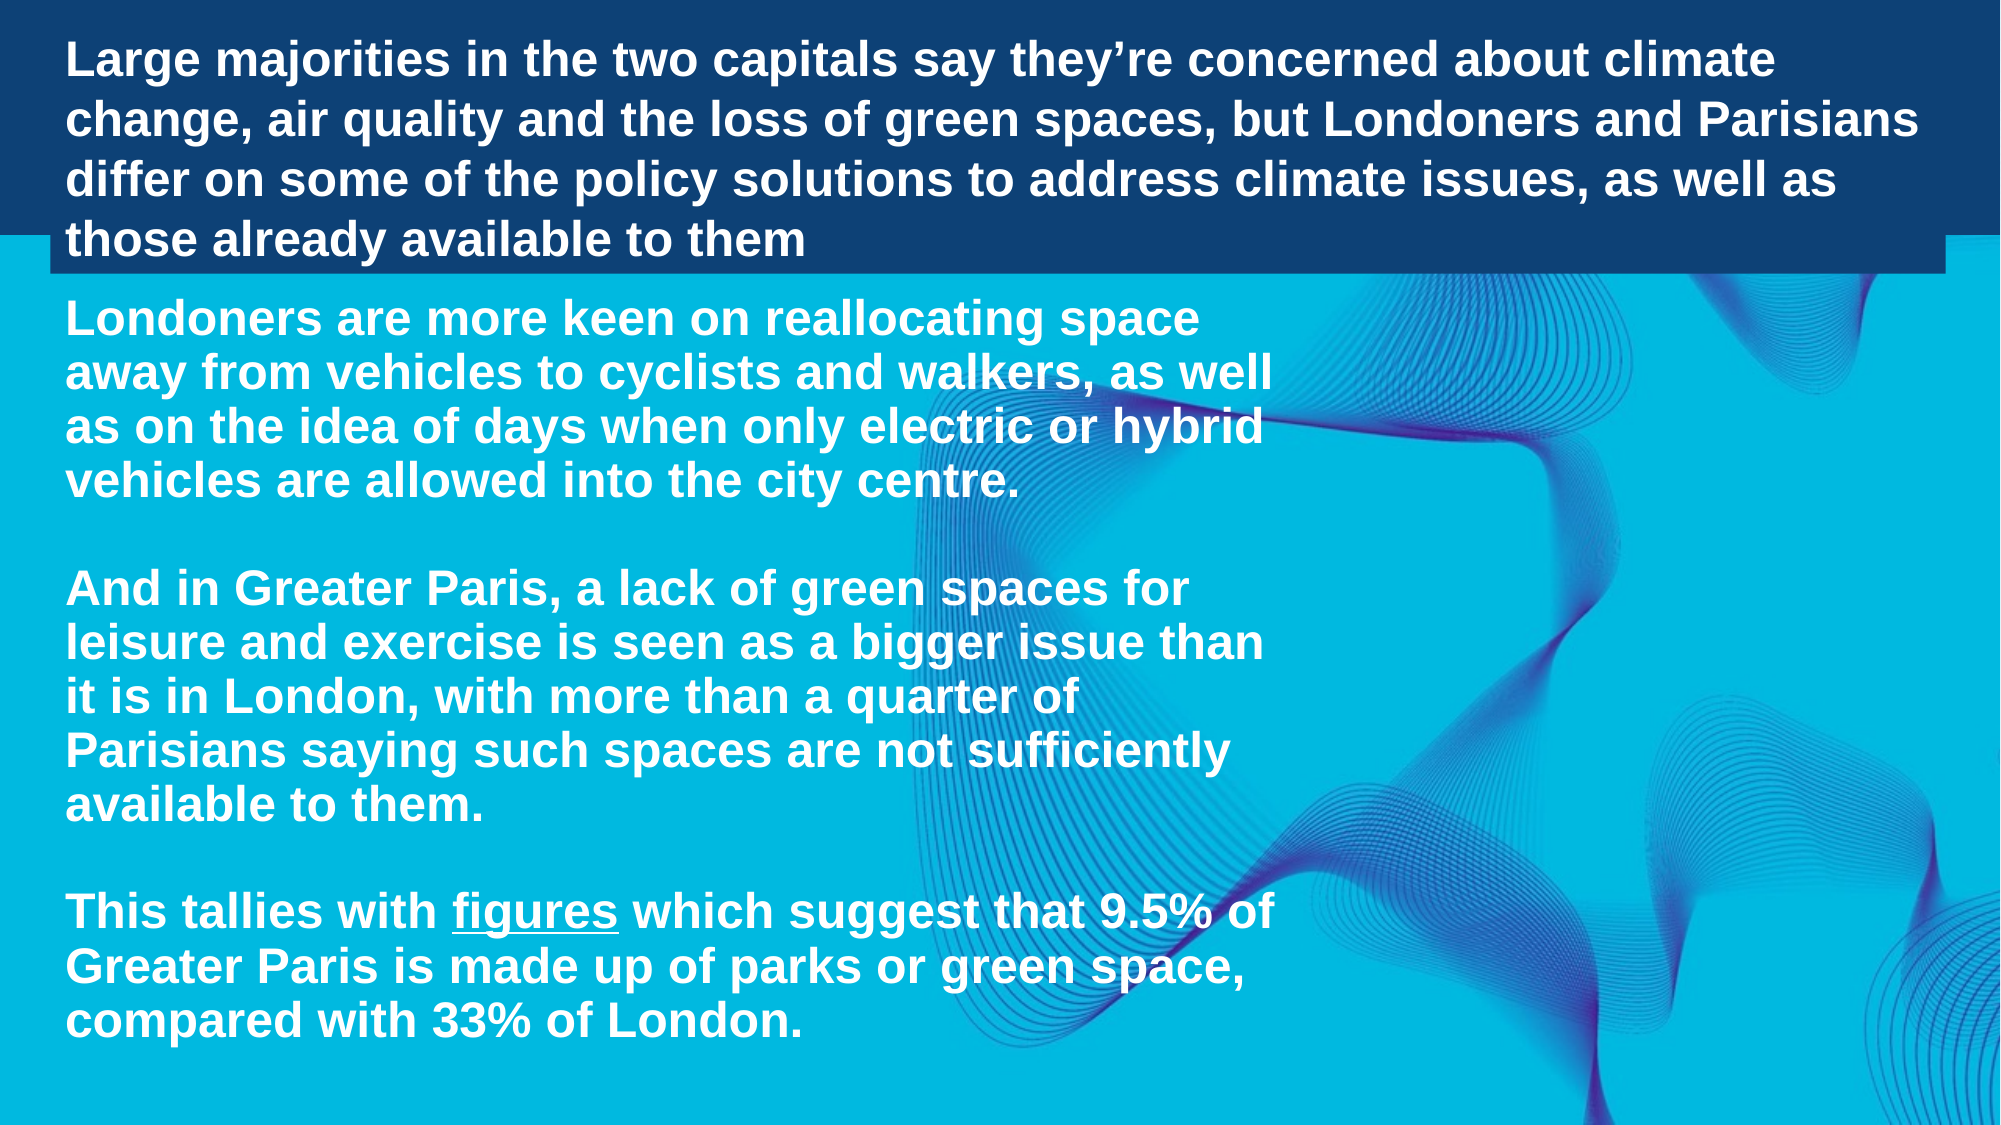

Large majorities in the two capitals say they’re concerned about climate change, air quality and the loss of green spaces, but Londoners and Parisians differ on some of the policy solutions to address climate issues, as well as those already available to them
# Londoners are more keen on reallocating space away from vehicles to cyclists and walkers, as well as on the idea of days when only electric or hybrid vehicles are allowed into the city centre. And in Greater Paris, a lack of green spaces for leisure and exercise is seen as a bigger issue than it is in London, with more than a quarter of Parisians saying such spaces are not sufficiently available to them. This tallies with figures which suggest that 9.5% of Greater Paris is made up of parks or green space, compared with 33% of London.